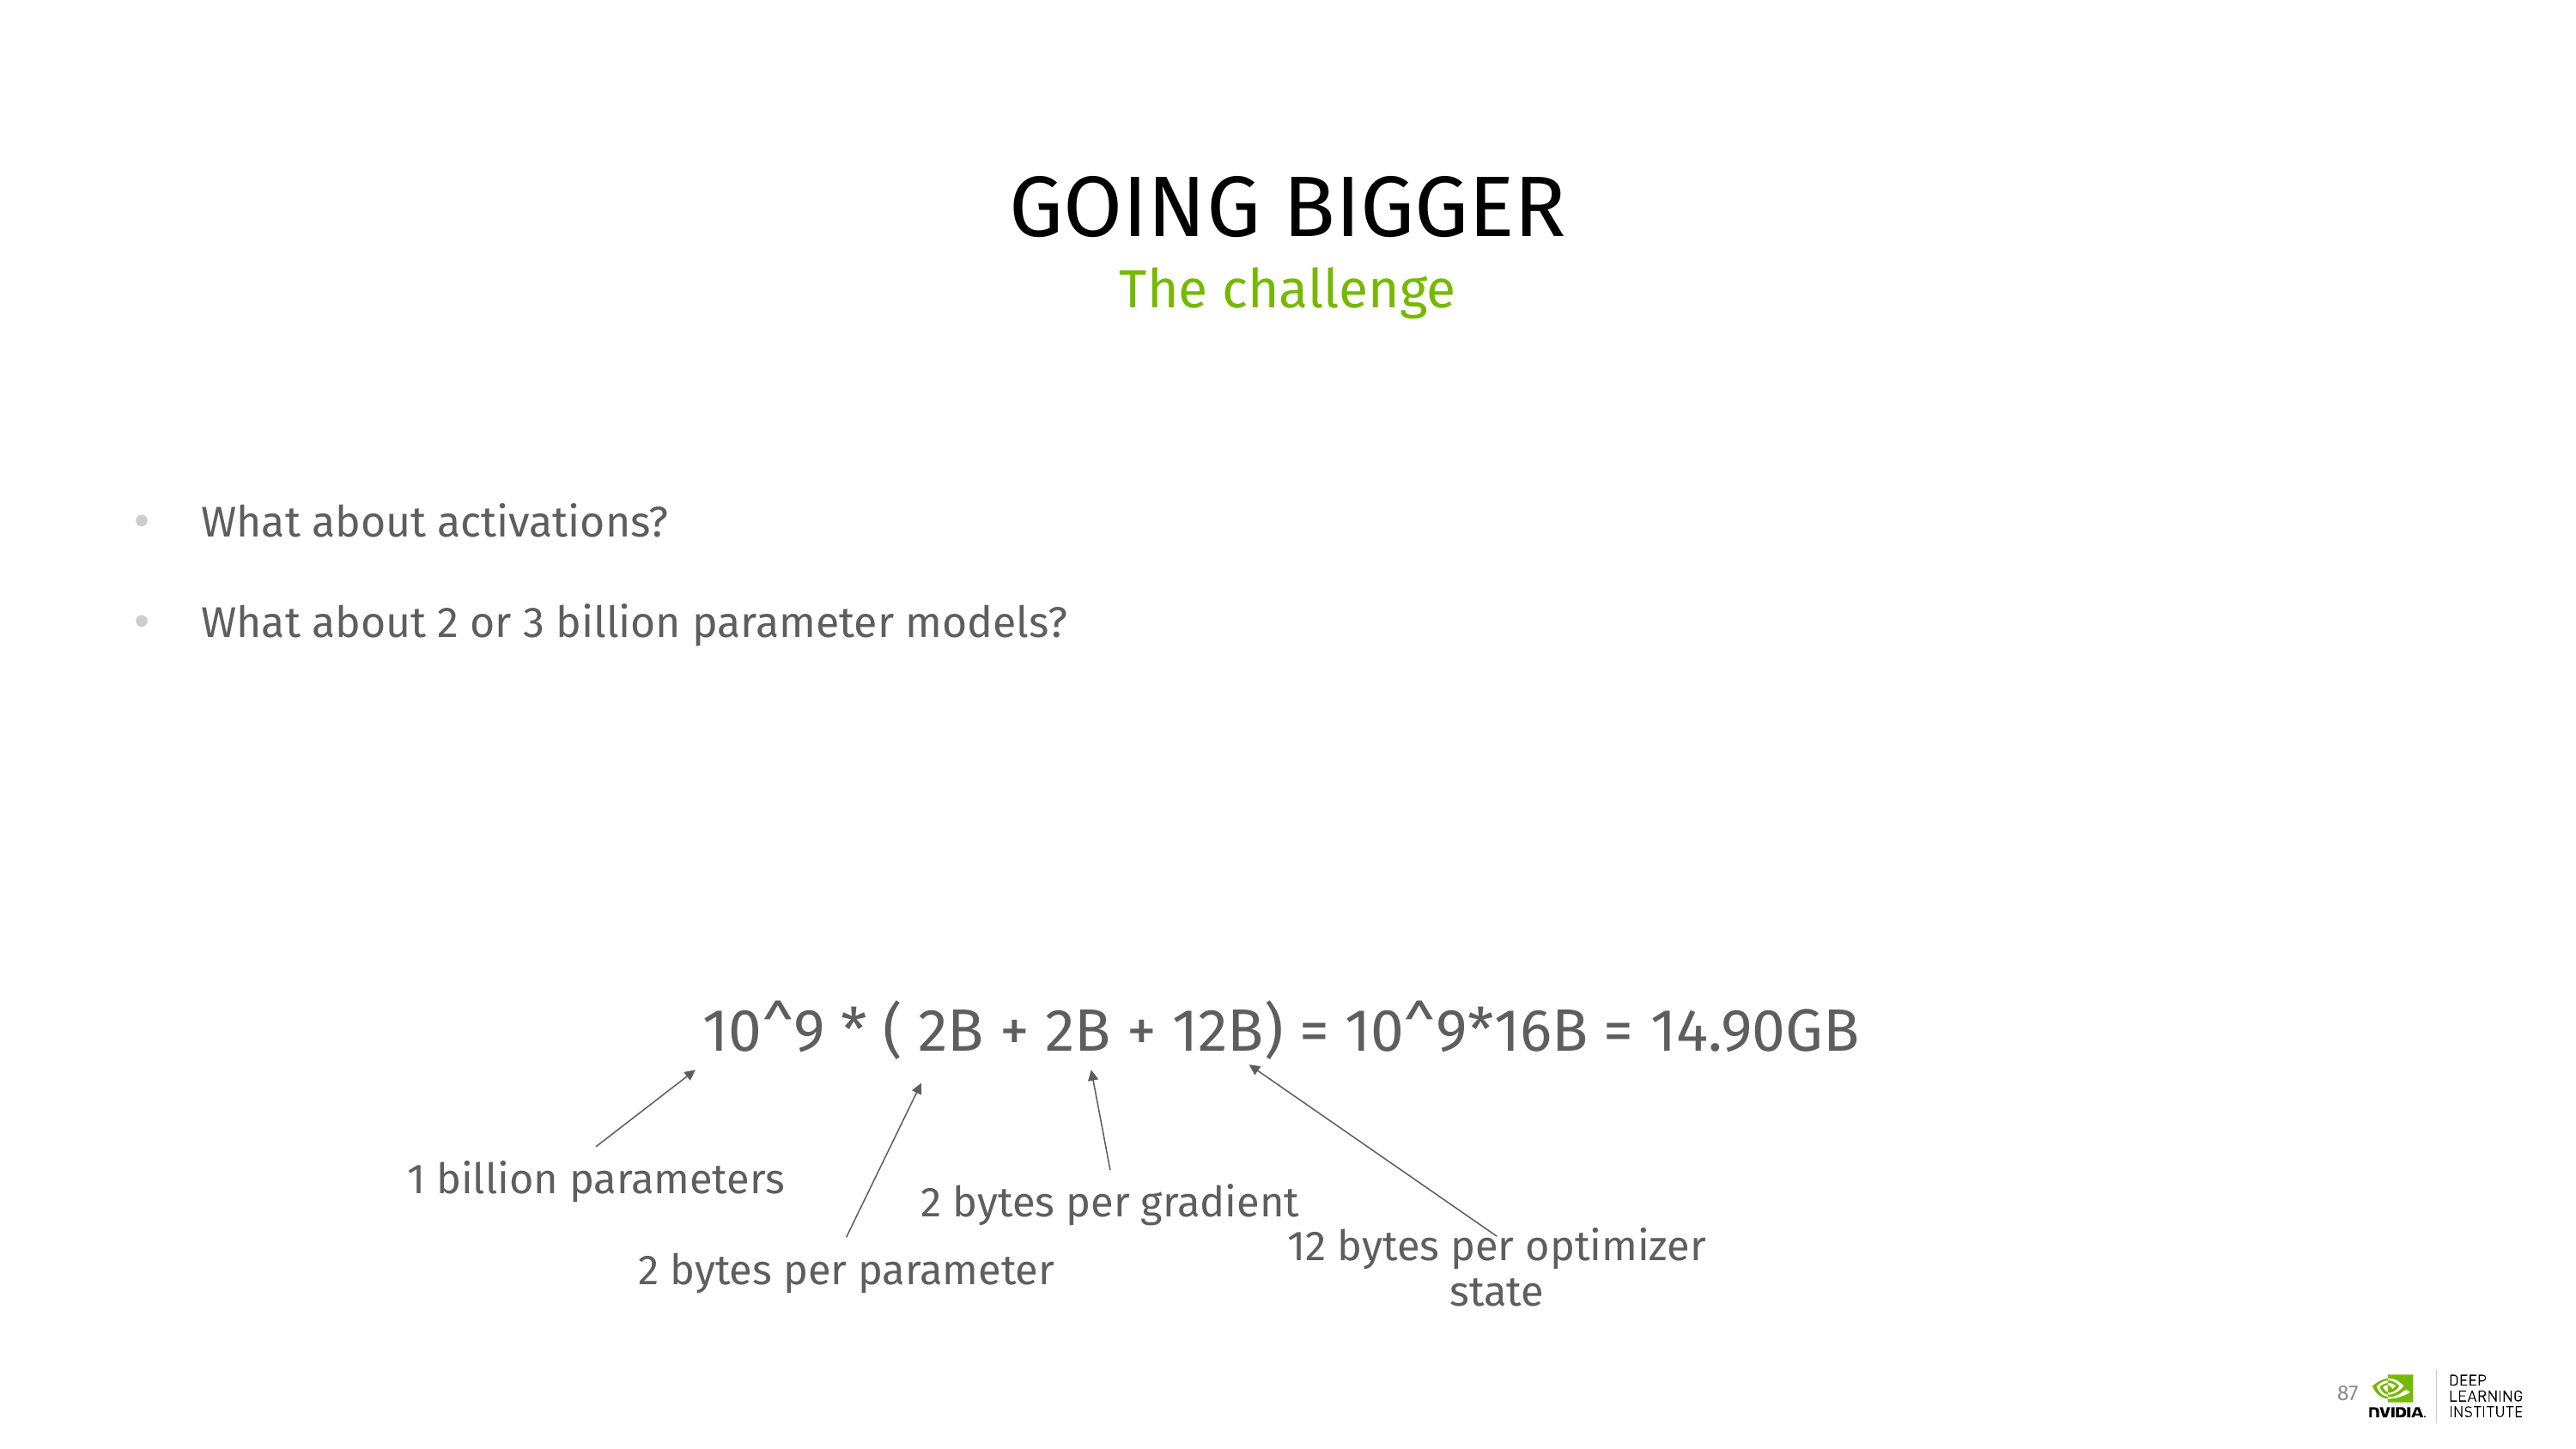

# Going Bigger
The challenge
What about activations?
What about 2 or 3 billion parameter models?

10^9 * ( 2B + 2B + 12B) = 10^9*16B = 14.90GB

1 billion parameters
2 bytes per gradient
12 bytes per optimizer state
2 bytes per parameter